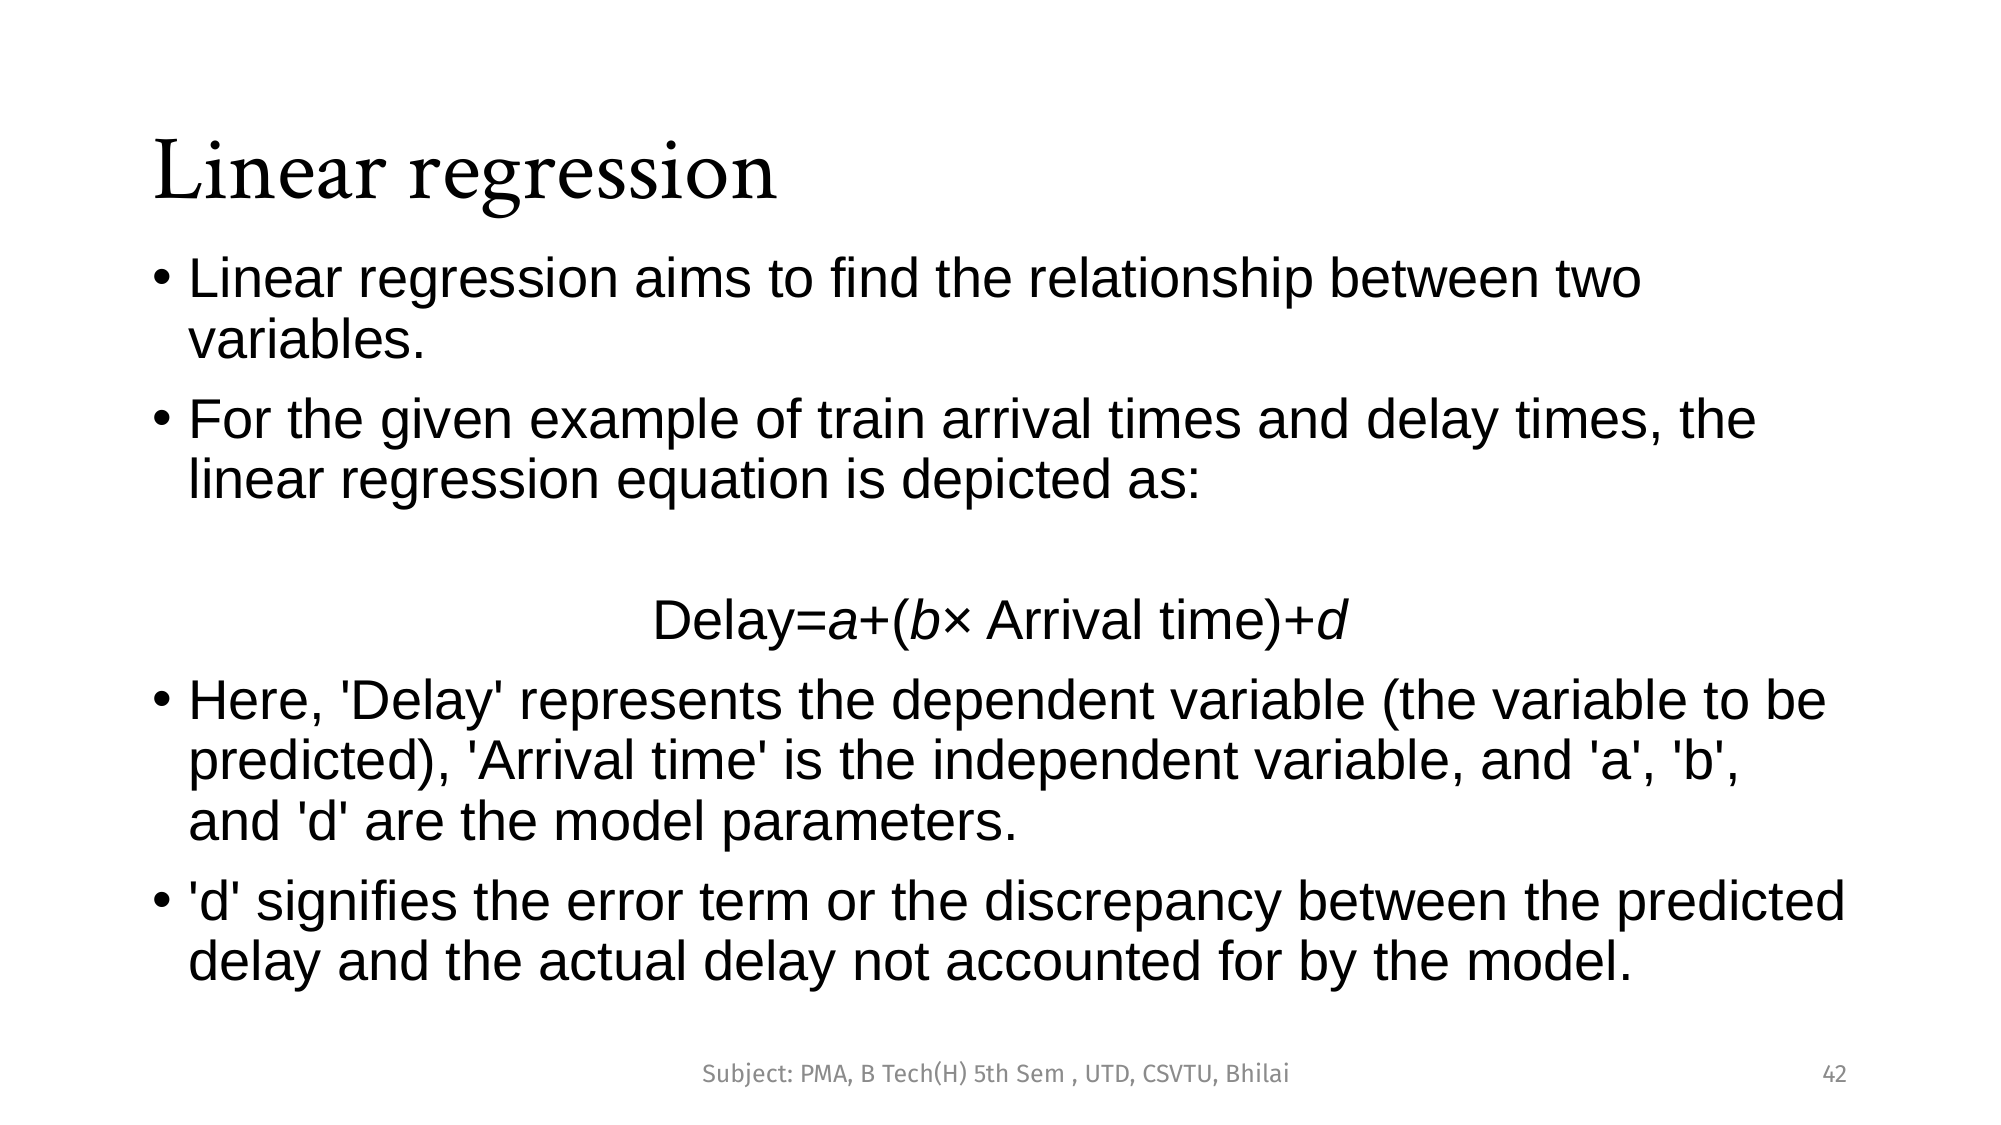

# Linear regression
Linear regression aims to find the relationship between two variables.
For the given example of train arrival times and delay times, the linear regression equation is depicted as:
Delay=a+(b× Arrival time)+d
Here, 'Delay' represents the dependent variable (the variable to be predicted), 'Arrival time' is the independent variable, and 'a', 'b', and 'd' are the model parameters.
'd' signifies the error term or the discrepancy between the predicted delay and the actual delay not accounted for by the model.

Subject: PMA, B Tech(H) 5th Sem , UTD, CSVTU, Bhilai
42